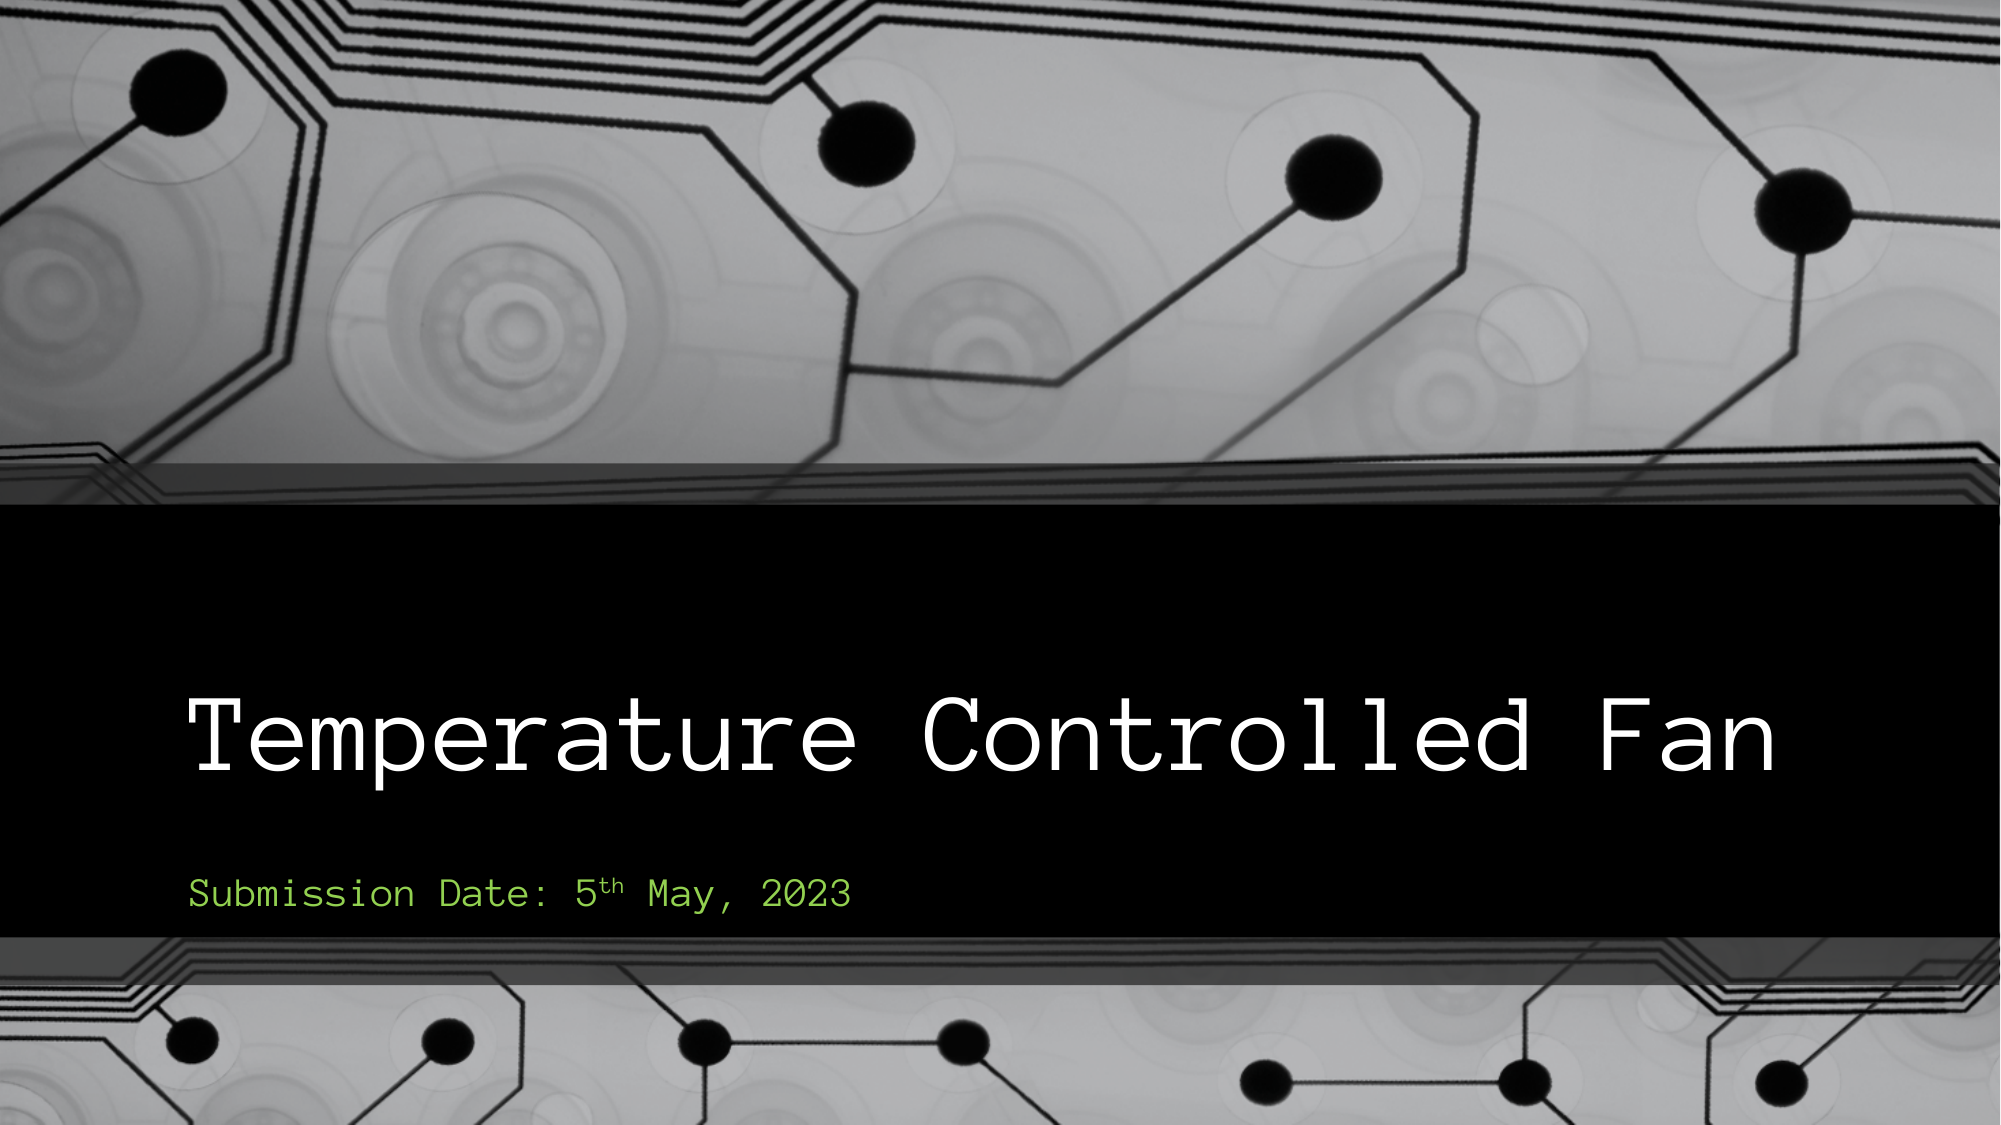

# Temperature Controlled Fan

Submission Date: 5th May, 2023